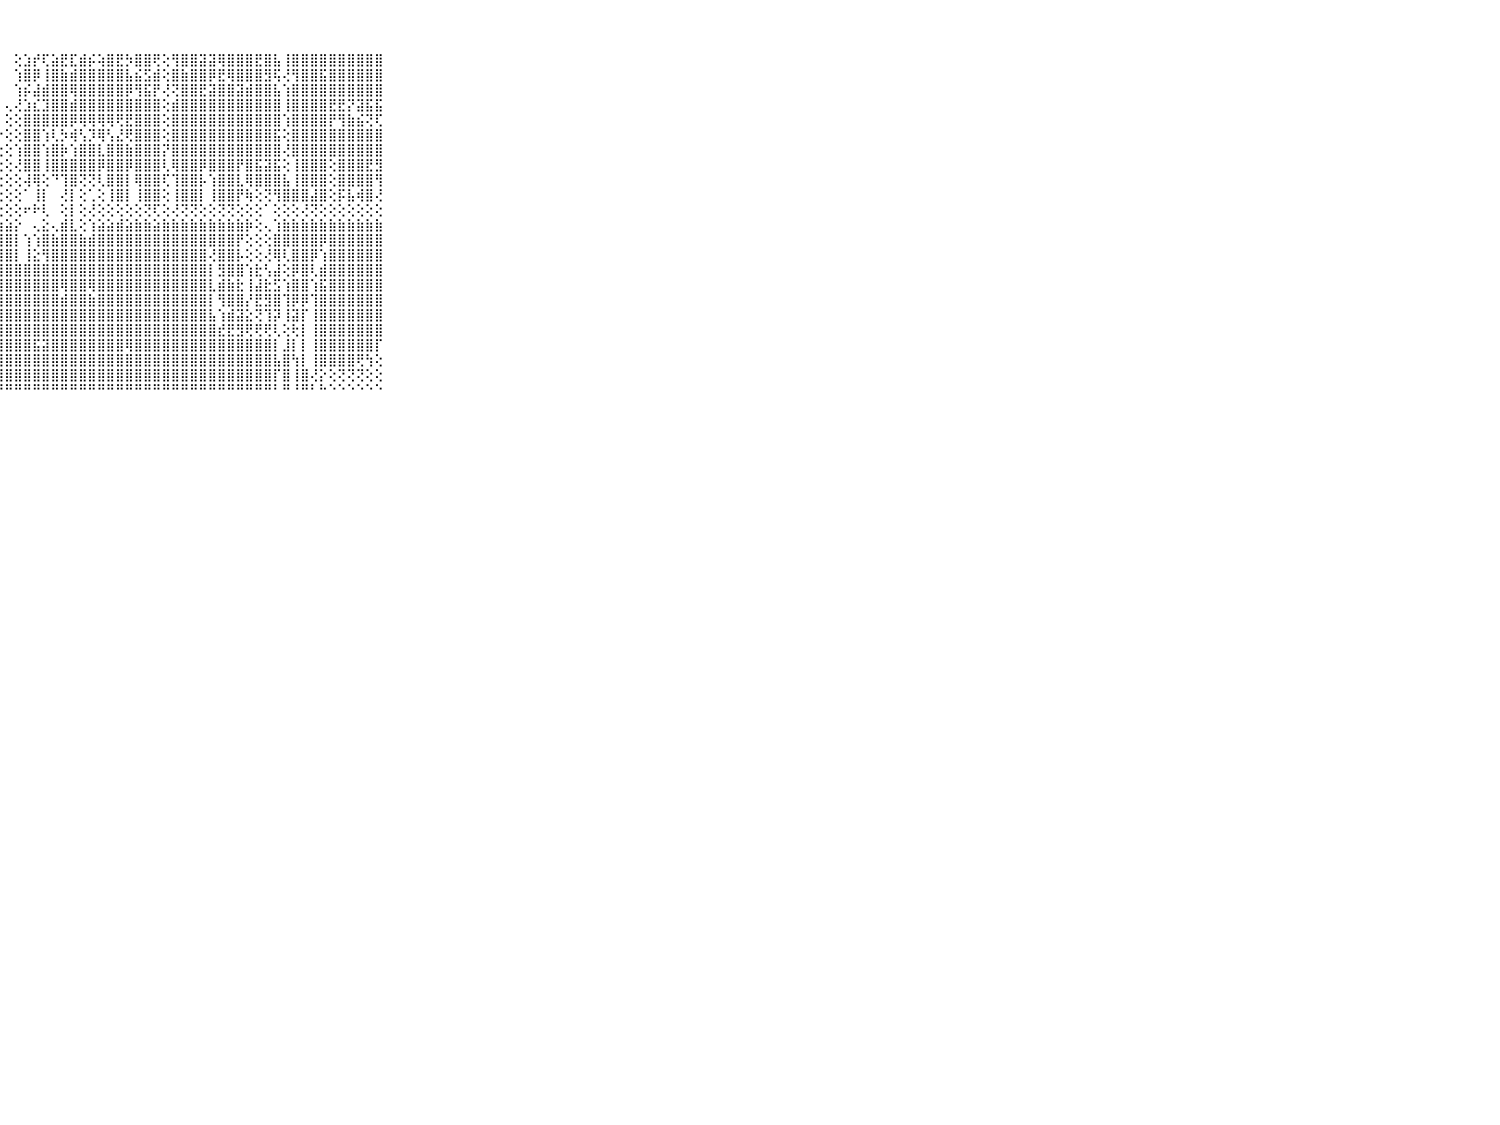

⠀⠀⠀⠀⠀⠀⠀⠀⠀⠀⠀⠀⠀⠀⠀⠀⠀⠀⠀⠀⠀⠀⠀⠀⢀⢀⠀⠀⠀⢕⣱⡞⢏⣵⣟⣏⣾⡮⢵⣿⣟⡳⣿⣿⢟⢕⢻⣿⣿⣽⣽⢿⣿⣿⣿⣟⣿⣧⢸⣿⣿⣿⣿⣿⣿⣿⣿⣿⣿⠀⠀⠀⠀⠀⠀⠀⠀⠀⠀⠀⠀
⠀⠀⠀⠀⠀⠀⠀⠀⠀⠀⠀⠀⠀⠀⠀⠀⠀⠀⠀⠀⠀⠀⠀⠀⢕⢕⠀⠀⠀⢱⣿⡿⢸⣿⣷⣾⣿⣿⣿⣿⣿⣧⣮⣫⣾⢕⣿⣷⣿⣿⡿⣟⢿⣿⣿⣿⣻⢯⢜⢻⣿⣿⣯⣿⣿⣿⣿⣿⣿⠀⠀⠀⠀⠀⠀⠀⠀⠀⠀⠀⠀
⠀⠀⠀⠀⠀⠀⠀⠀⠀⠀⠀⠀⠀⠀⠀⠀⠀⠀⠀⠀⠀⠀⠀⠀⢕⢕⠀⠀⠀⢱⡮⣼⣾⣿⣿⢿⣿⣿⣿⣿⣿⡿⢻⣯⡟⢜⢝⣿⣿⣟⣽⣿⣿⣽⣾⣿⣿⣧⢱⣿⣿⣿⣿⣿⣿⣿⣿⣿⣿⠀⠀⠀⠀⠀⠀⠀⠀⠀⠀⠀⠀
⠀⠀⠀⠀⠀⠀⠀⠀⠀⠀⠀⠀⠀⠀⠀⠀⠀⠀⠀⠀⠀⠀⠀⢄⢕⢕⠐⠀⢄⢜⣱⣎⣹⣿⣿⣾⣿⣿⣿⣿⣿⣿⣿⣿⣿⢕⣾⣿⣿⣿⣿⣿⣿⣿⣿⣿⣿⣿⢸⣿⣿⣿⣿⣟⣟⡝⣽⣯⣯⠀⠀⠀⠀⠀⠀⠀⠀⠀⠀⠀⠀
⠀⠀⠀⠀⠀⠀⠀⠀⠀⠀⠀⠀⠀⠀⠀⠀⠀⠀⠀⠀⠀⠀⢔⢔⢕⢕⢕⠀⢕⢕⣿⣿⣿⣿⣿⡿⢿⢿⢿⢿⢟⣟⣿⣿⣿⢕⣿⣿⣿⣿⣿⣿⣿⣿⣿⣿⣿⣿⢱⣿⣿⣿⣿⡟⢻⣷⣮⢝⢏⠀⠀⠀⠀⠀⠀⠀⠀⠀⠀⠀⠀
⠀⠀⠀⠀⠀⠀⠀⠀⠀⠀⠀⠀⠀⠀⠀⠀⠀⠀⠀⠀⠀⠀⢕⢕⢕⢕⢕⠔⢕⢕⣿⣿⢱⢇⡳⢾⢣⡹⢿⢣⣜⢟⣿⣿⣿⢕⣿⣿⣿⣿⣿⣿⣿⣿⣿⣿⣿⣯⢕⣿⣿⣿⣿⣿⣿⣿⣿⣿⣿⠀⠀⠀⠀⠀⠀⠀⠀⠀⠀⠀⠀
⠀⠀⠀⠀⠀⠀⠀⠀⠀⠀⠀⠀⠀⠀⠀⠀⠀⠀⠀⠀⠀⠀⢕⢕⢕⢕⢕⢕⢕⢱⣿⣿⢱⣿⡷⢱⣿⣿⣇⣿⣿⣷⣿⣿⣿⡝⣿⣿⣿⣿⣿⣿⣿⣿⣿⣿⣿⣿⢜⣿⣿⣿⣿⣿⣿⣿⣿⣿⣿⠀⠀⠀⠀⠀⠀⠀⠀⠀⠀⠀⠀
⠀⠀⠀⠀⠀⠀⠀⠀⠀⠀⠀⠀⠀⠀⠀⠀⠀⠀⠀⠀⢄⢄⢕⢕⢕⢕⢕⢕⢕⢜⣿⣿⢸⣿⣿⣿⣿⣿⡿⣿⣿⡿⣿⣿⣿⢇⢿⣿⣿⡿⣿⣿⣿⡟⣿⣯⣽⣯⢕⢸⣿⣿⣿⢕⣿⣿⣿⣟⣻⠀⠀⠀⠀⠀⠀⠀⠀⠀⠀⠀⠀
⠀⠀⠀⠀⠀⠀⠀⠀⠀⠀⠀⠀⠀⠀⠀⠀⠀⠀⠀⢀⢕⠕⢕⢕⢕⢕⢕⢕⢕⢕⢼⢿⢕⠙⢹⣿⢝⢝⢇⣿⣿⡇⢿⣿⣿⢏⢹⣿⣿⡧⢱⣿⣿⣇⢿⣿⣿⣿⣧⢸⣿⣿⣿⢕⣿⣿⣿⣿⢻⠀⠀⠀⠀⠀⠀⠀⠀⠀⠀⠀⠀
⠀⠀⠀⠀⠀⠀⠀⠀⠀⠀⠀⠀⠀⠀⠀⠀⠀⢄⠄⢀⣱⢁⢕⢕⢕⢕⢕⢕⢕⢕⠁⢸⡇⠀⢜⡇⢕⢁⢕⢸⣿⡇⢸⣿⣿⢕⢸⣿⣿⡇⢸⣿⣿⡟⢷⢕⢝⢻⣿⣿⣿⣼⣿⢕⡯⣧⢾⣿⢜⠀⠀⠀⠀⠀⠀⠀⠀⠀⠀⠀⠀
⠀⠀⠀⠀⠀⠀⠀⠀⠀⠀⠀⠀⠀⠀⠀⠀⠁⠁⠑⠕⢝⢇⢕⢕⢕⢕⢕⢕⢕⢕⠖⠗⢇⠀⢕⡇⢕⢜⢕⢕⢕⢕⢕⢝⢏⢕⢜⢝⢝⢕⢕⢝⢝⢕⢕⢕⠁⢕⢕⢕⢜⢝⢕⢕⢕⢕⢕⢕⢕⠀⠀⠀⠀⠀⠀⠀⠀⠀⠀⠀⠀
⠀⠀⠀⠀⠀⠀⠀⠀⠀⠀⠀⣤⣤⣤⣤⣤⣤⣤⣤⣤⣵⣤⣵⣵⣵⣵⣵⣵⣵⡕⠀⢄⣕⢄⣾⣇⢕⢱⣵⣵⣾⣵⣷⣷⣵⣷⣷⣷⣷⣷⣷⣷⣷⣷⡷⢕⢄⢱⣷⣷⣷⣷⣷⣷⣷⣷⣷⣷⣷⠀⠀⠀⠀⠀⠀⠀⠀⠀⠀⠀⠀
⠀⠀⠀⠀⠀⠀⠀⠀⠀⠀⠀⣿⣿⣿⣿⣿⣿⣿⣿⣿⣿⣿⣿⣿⣿⣿⣿⣿⣿⡇⢱⢱⣿⣷⣿⣿⣷⣾⣿⣿⣿⣿⣿⣿⣿⣿⣿⣿⣿⣿⣿⣿⣿⡟⢕⢕⢕⣿⣿⣿⣿⣿⡿⣿⣿⣿⣿⣿⣿⠀⠀⠀⠀⠀⠀⠀⠀⠀⠀⠀⠀
⠀⠀⠀⠀⠀⠀⠀⠀⠀⠀⠀⣿⣿⣿⣿⣿⣿⣿⣿⣿⣿⣿⣿⣿⣿⣿⣿⣿⣿⡇⢸⣕⢻⣿⣿⣿⣿⣿⣿⣿⣿⣿⣿⣿⣿⣿⣿⣿⣿⣿⢜⣿⣿⡧⢕⢕⢜⢿⢇⣿⣿⡿⢱⣿⣿⣿⣿⣿⣿⠀⠀⠀⠀⠀⠀⠀⠀⠀⠀⠀⠀
⠀⠀⠀⠀⠀⠀⠀⠀⠀⠀⠀⠻⠿⠿⢿⣿⣿⣿⣿⣿⣕⣽⣿⣿⣿⣿⣿⣿⣿⣿⣿⣿⣿⣿⣿⣿⣿⣿⣿⣿⣿⣿⣿⣿⣿⣿⣿⣿⣿⣿⡇⣻⣿⣿⢱⣗⢣⣼⢕⡿⣿⢇⣾⣿⣿⣿⣿⣿⣿⠀⠀⠀⠀⠀⠀⠀⠀⠀⠀⠀⠀
⠀⠀⠀⠀⠀⠀⠀⠀⠀⠀⠀⣾⣿⣿⣿⣿⣿⣿⣿⣿⣿⣿⣿⣿⣿⣿⣿⣿⣿⣿⣿⣿⣿⣿⢿⣿⣿⢿⣿⣿⣿⣿⣿⣿⣿⣿⣿⣿⣿⣿⣇⣾⣷⣗⢸⣼⣗⣫⢱⣿⣿⢱⣯⣿⣿⣿⣿⣿⣿⠀⠀⠀⠀⠀⠀⠀⠀⠀⠀⠀⠀
⠀⠀⠀⠀⠀⠀⠀⠀⠀⠀⠀⣿⣿⣿⣿⣿⣿⣿⣿⣿⣿⣿⣿⣿⣿⣿⣿⣿⣿⣿⣿⣿⣿⣿⣾⣿⣿⣷⣿⣿⣿⣿⣿⣿⣿⣿⣿⣿⣿⣿⡇⢻⣿⣿⡜⣟⣻⣿⢹⡿⡿⢹⣿⣿⣿⣿⣿⣿⣿⠀⠀⠀⠀⠀⠀⠀⠀⠀⠀⠀⠀
⠀⠀⠀⠀⠀⠀⠀⠀⠀⠀⠀⣿⣿⣿⣿⣿⣿⣿⣿⣿⣿⣿⣿⣿⣿⣿⣿⣿⣿⣿⣿⣿⣿⣿⣿⣿⣿⣿⣿⣿⣿⣿⣿⣿⣿⣿⣿⣿⣿⣿⣧⢱⣾⣽⣕⢝⢹⡽⢸⣽⡏⢸⣿⣿⣿⣿⣿⣿⣿⠀⠀⠀⠀⠀⠀⠀⠀⠀⠀⠀⠀
⠀⠀⠀⠀⠀⠀⠀⠀⠀⠀⠀⣽⣽⣽⣽⣟⣿⣿⣟⣿⡟⣿⡿⢿⣿⣿⣿⣿⣿⣿⣿⣿⣿⣿⣿⣿⣿⣿⣿⣿⣿⣿⣿⣿⣿⣿⣿⣿⣿⣿⣿⣞⣟⣻⢟⢟⢟⢇⢕⢗⡇⢸⣿⣿⣿⣿⣿⣿⣿⠀⠀⠀⠀⠀⠀⠀⠀⠀⠀⠀⠀
⠀⠀⠀⠀⠀⠀⠀⠀⠀⠀⠀⣾⣿⣿⣿⣿⣿⣿⣿⣿⣿⣿⣿⣿⣿⣿⣿⣿⣿⣿⣿⣯⣽⣿⣿⣿⣿⣿⣿⣿⣿⢿⣿⣿⣿⣿⣿⣿⣿⣿⣿⣿⣿⣿⣿⣿⣿⡇⣸⡇⡇⢸⣿⣿⣿⣿⣿⣿⡏⠀⠀⠀⠀⠀⠀⠀⠀⠀⠀⠀⠀
⠀⠀⠀⠀⠀⠀⠀⠀⠀⠀⠀⣿⣿⣿⣿⣿⣿⣿⣿⣿⣿⣿⣿⣿⣿⣿⣿⣿⣿⣿⣿⣿⣿⣿⣿⣿⣿⣿⣿⣿⣿⣿⣿⣿⣿⣿⣿⣿⣿⣿⣿⣿⣿⣿⣿⣿⣿⣧⣿⢳⡇⢸⣿⣿⣿⣿⢟⢳⢕⠀⠀⠀⠀⠀⠀⠀⠀⠀⠀⠀⠀
⠀⠀⠀⠀⠀⠀⠀⠀⠀⠀⠀⣿⣿⣿⣿⣿⣿⣿⣿⣿⣿⣿⣿⣿⣿⣿⣿⣿⣿⣿⣿⣿⣿⣿⣿⣿⣿⣿⣿⣿⣿⣿⣿⣿⣿⣿⣿⣿⣿⣿⣿⣿⣿⣿⣿⣿⣿⡏⣿⢸⣿⢜⡕⢕⢝⢝⢝⢕⢕⠀⠀⠀⠀⠀⠀⠀⠀⠀⠀⠀⠀
⠀⠀⠀⠀⠀⠀⠀⠀⠀⠀⠀⠙⠛⠛⠛⠛⠛⠛⠛⠛⠛⠛⠛⠛⠛⠛⠛⠛⠛⠛⠛⠛⠛⠛⠛⠛⠛⠛⠛⠛⠛⠛⠛⠛⠛⠛⠛⠛⠛⠛⠛⠛⠛⠛⠛⠛⠛⠃⠛⠘⠛⠃⠓⠑⠑⠑⠑⠑⠑⠀⠀⠀⠀⠀⠀⠀⠀⠀⠀⠀⠀